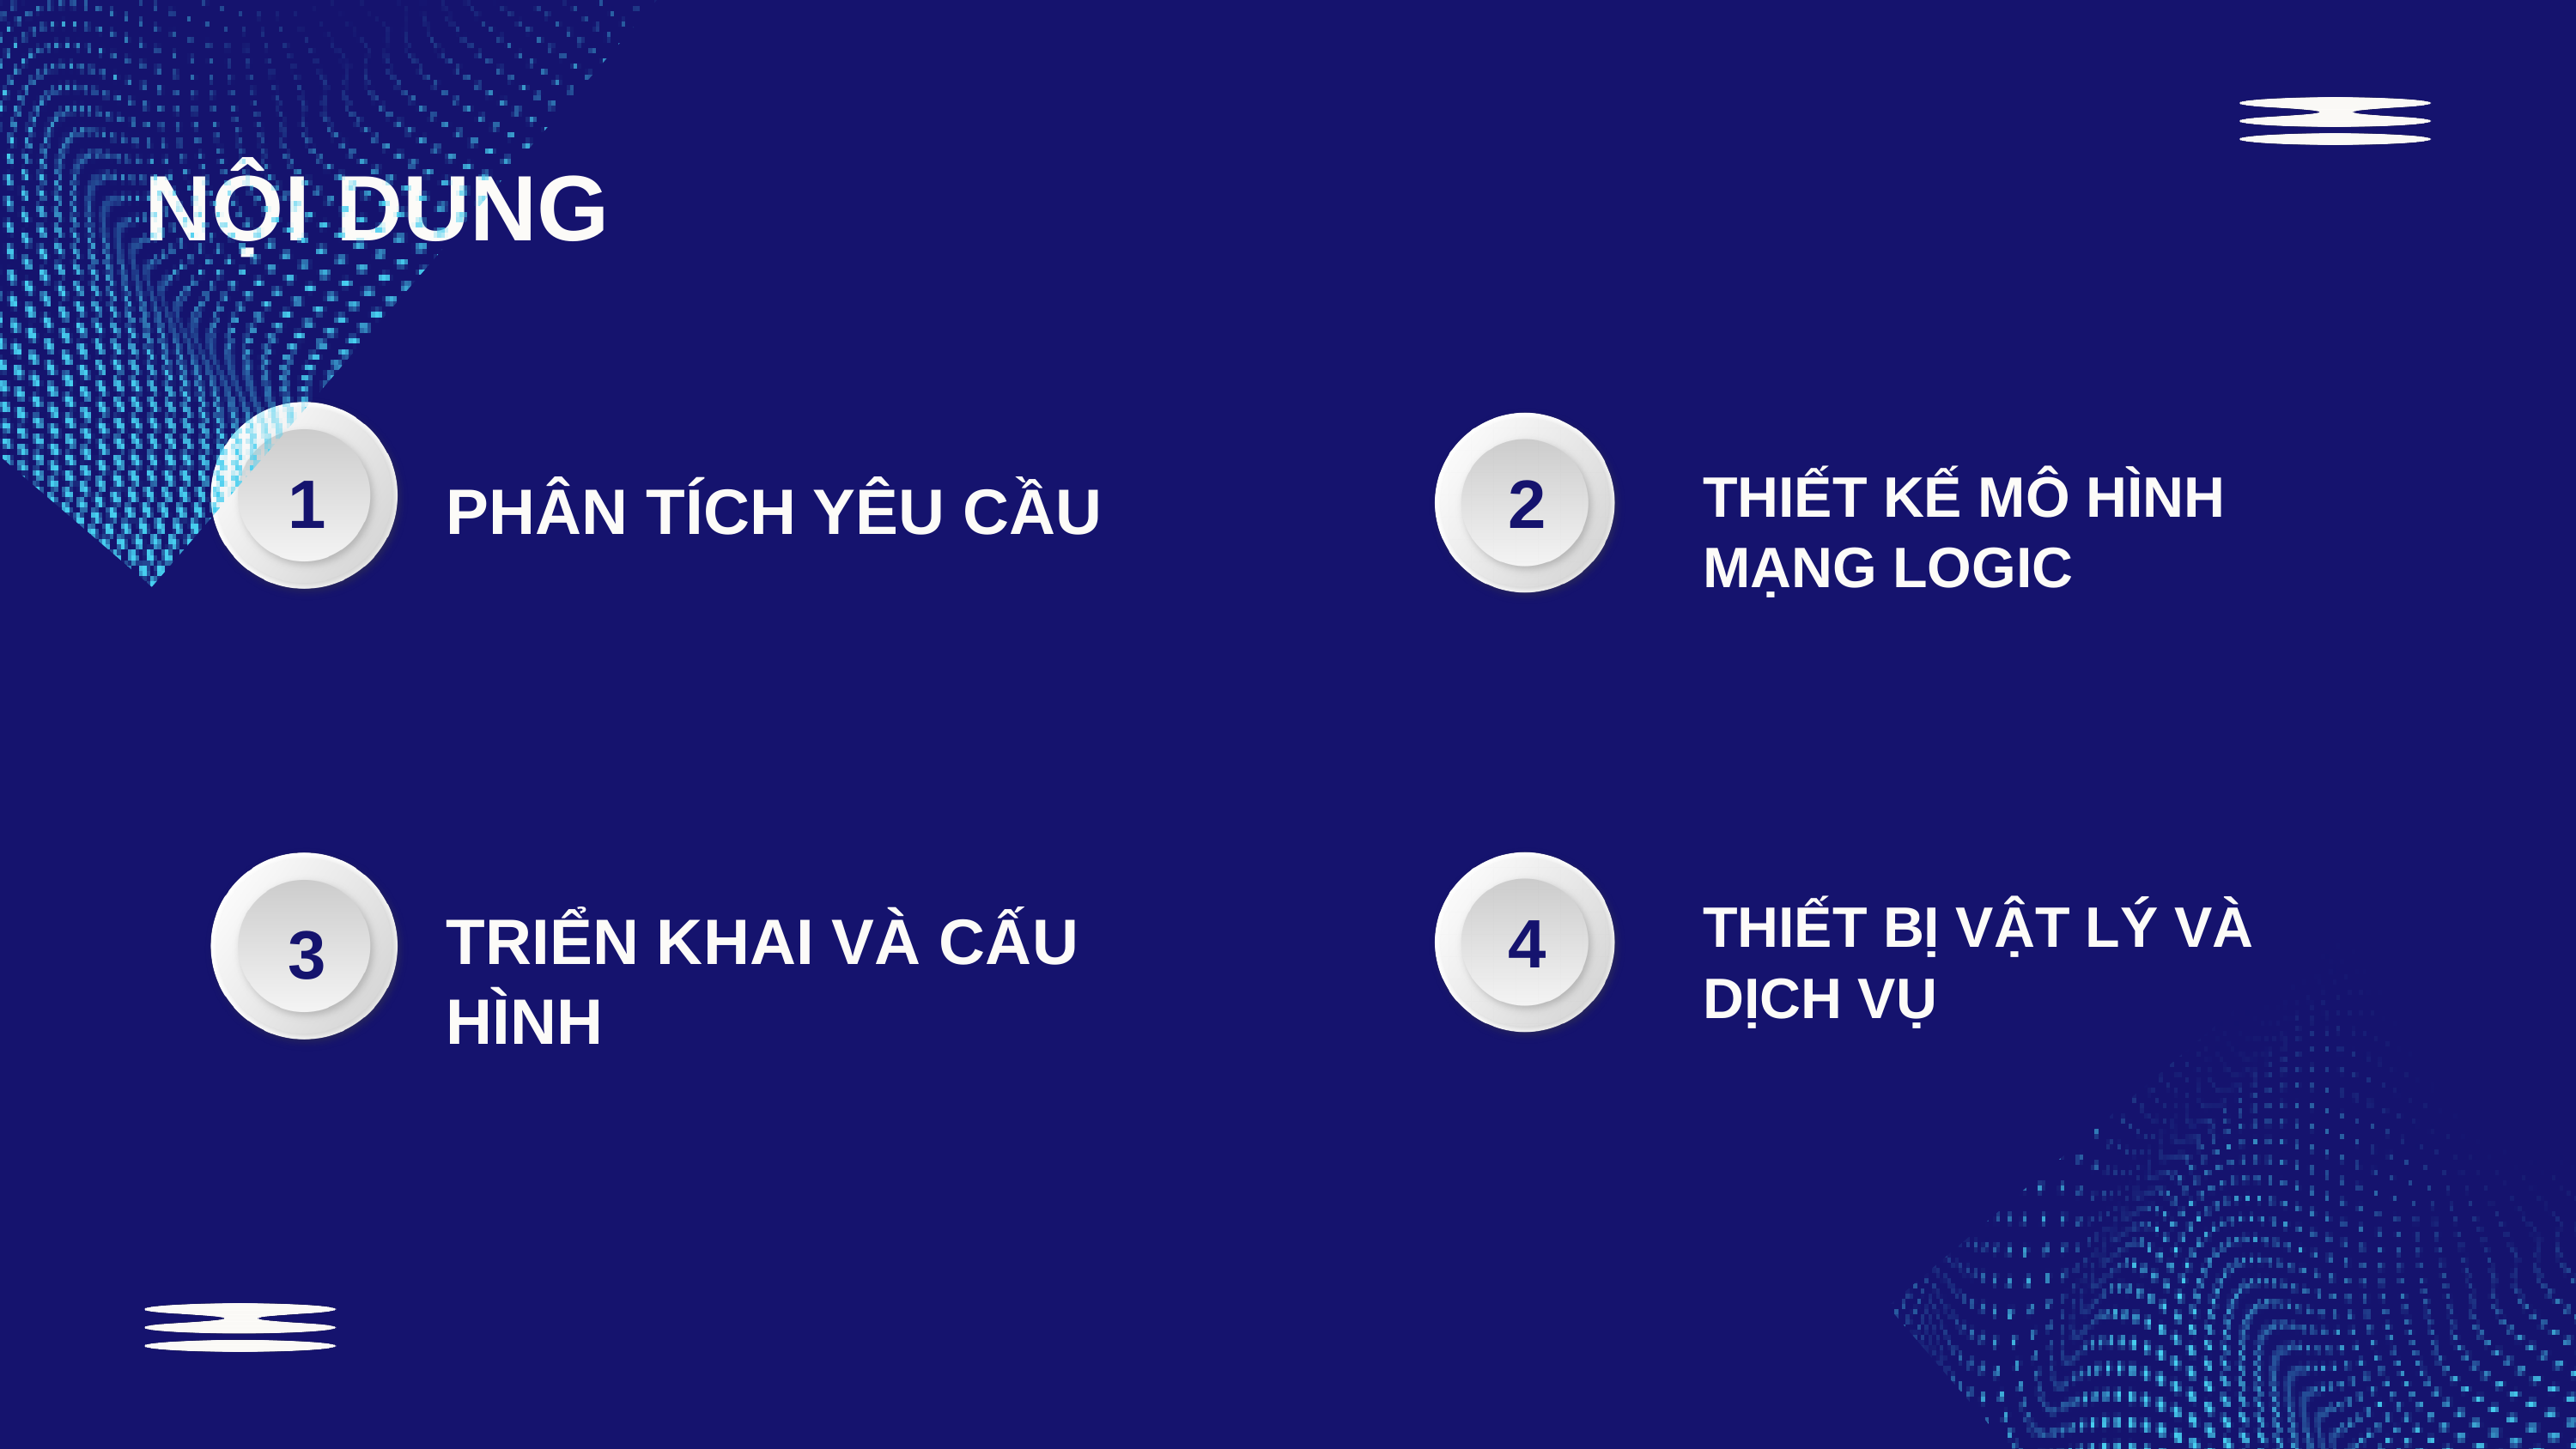

NỘI DUNG

1
2
THIẾT KẾ MÔ HÌNH MẠNG LOGIC
PHÂN TÍCH YÊU CẦU

THIẾT BỊ VẬT LÝ VÀ DỊCH VỤ
4
TRIỂN KHAI VÀ CẤU HÌNH
3